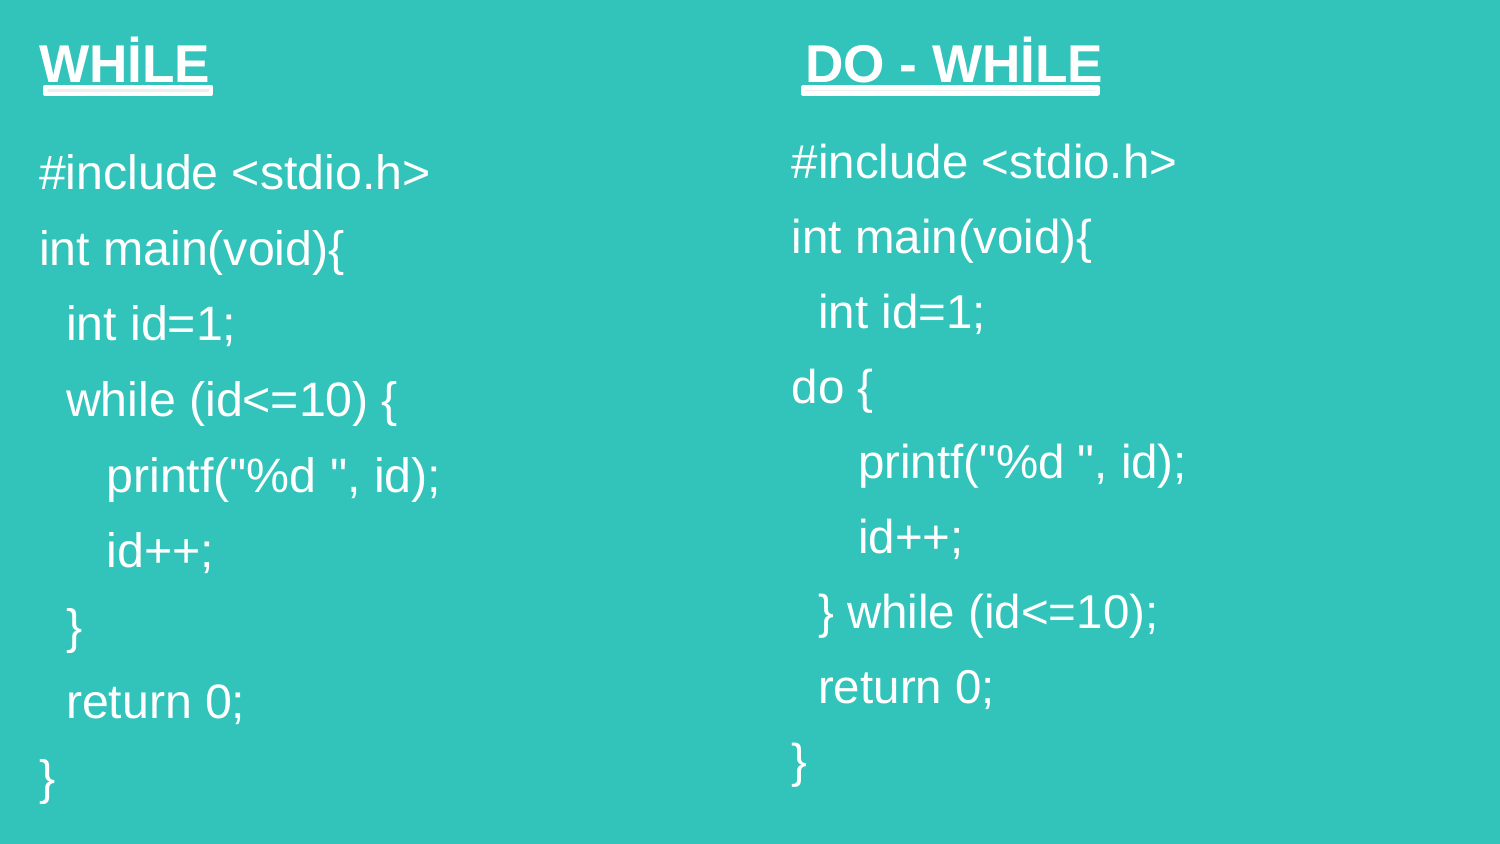

# WHİLE
DO - WHİLE

#include <stdio.h>
int main(void){
  int id=1;
do {
     printf("%d ", id);
     id++;
  } while (id<=10);
  return 0;
}

#include <stdio.h>
int main(void){
  int id=1;
  while (id<=10) {
     printf("%d ", id);
     id++;
  }
  return 0;
}